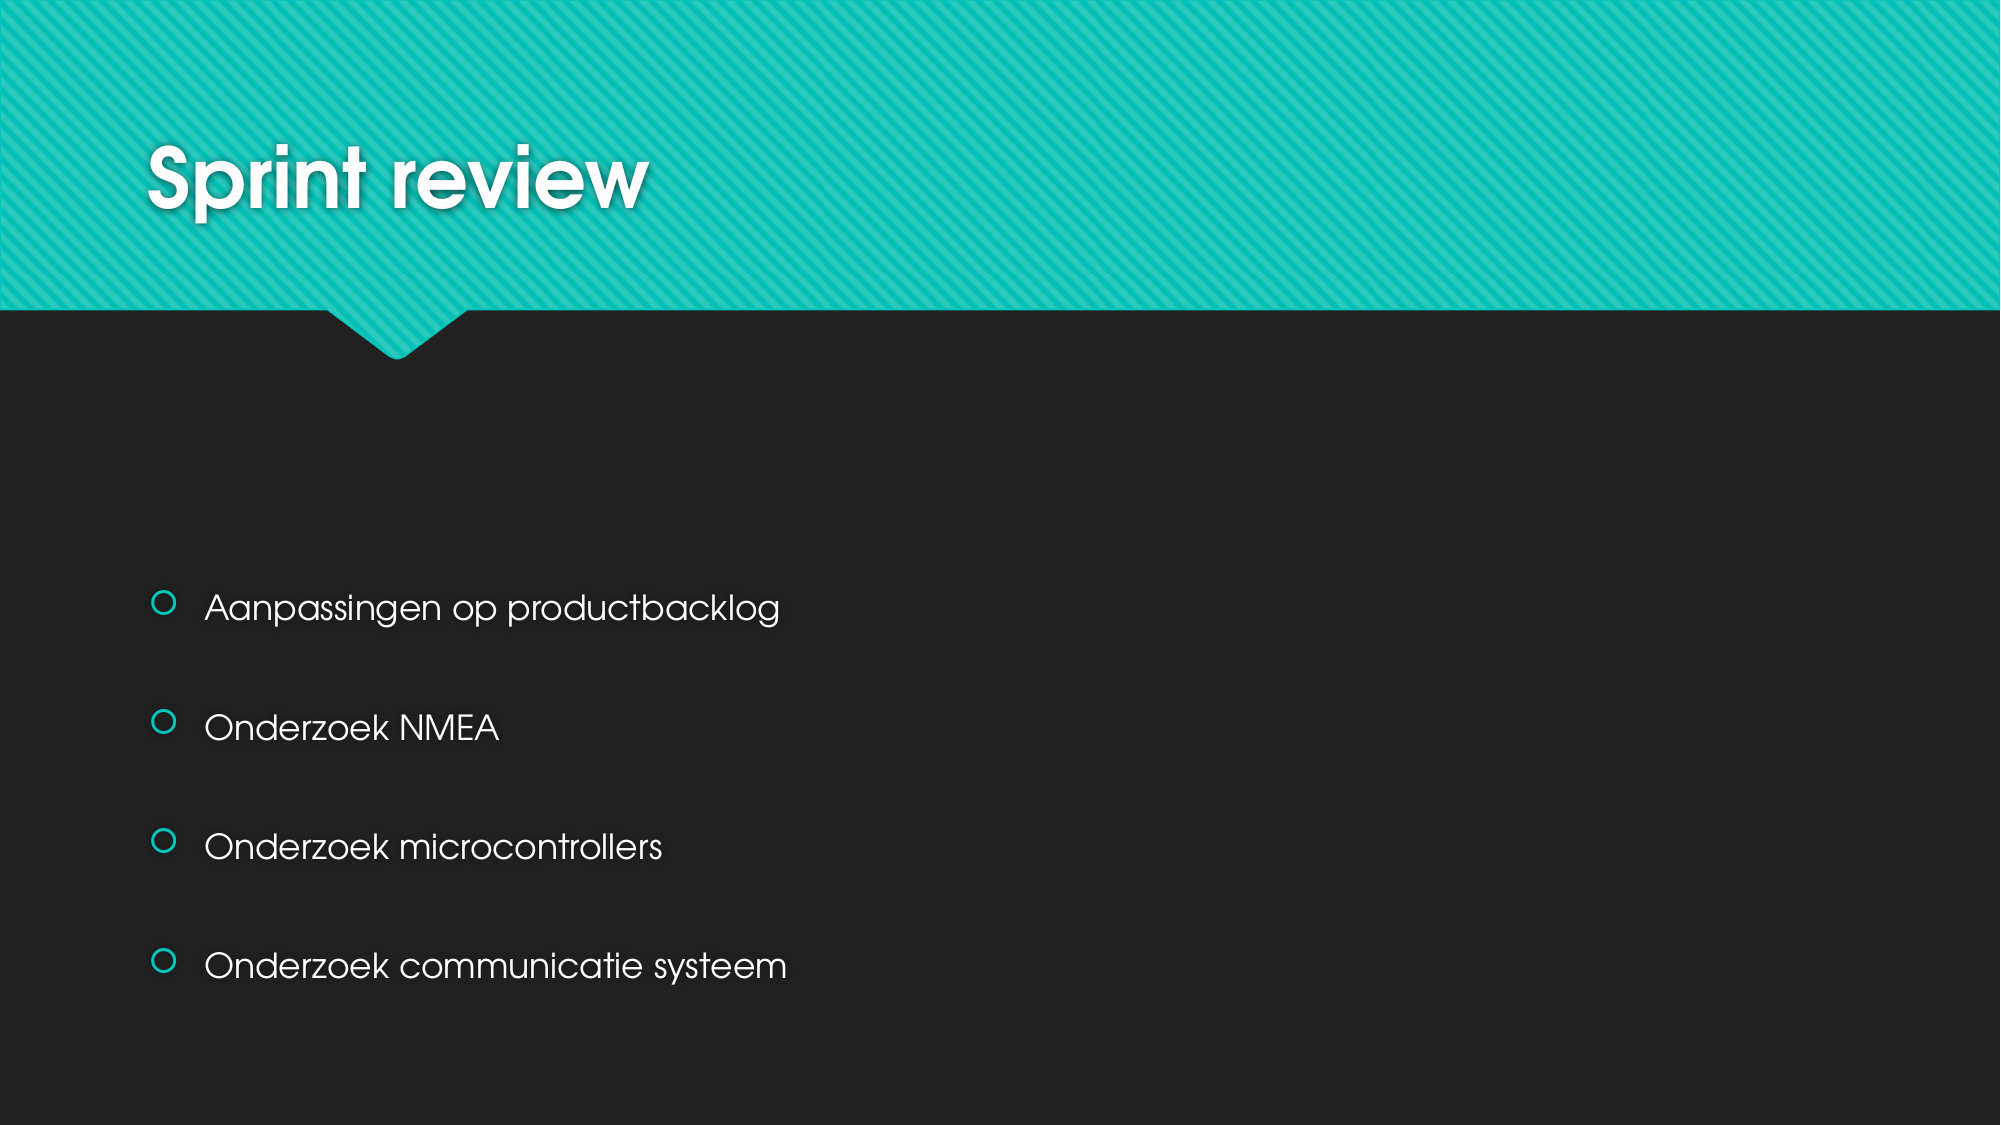

# Sprint review

Aanpassingen op productbacklog

Onderzoek NMEA

Onderzoek microcontrollers

Onderzoek communicatie systeem